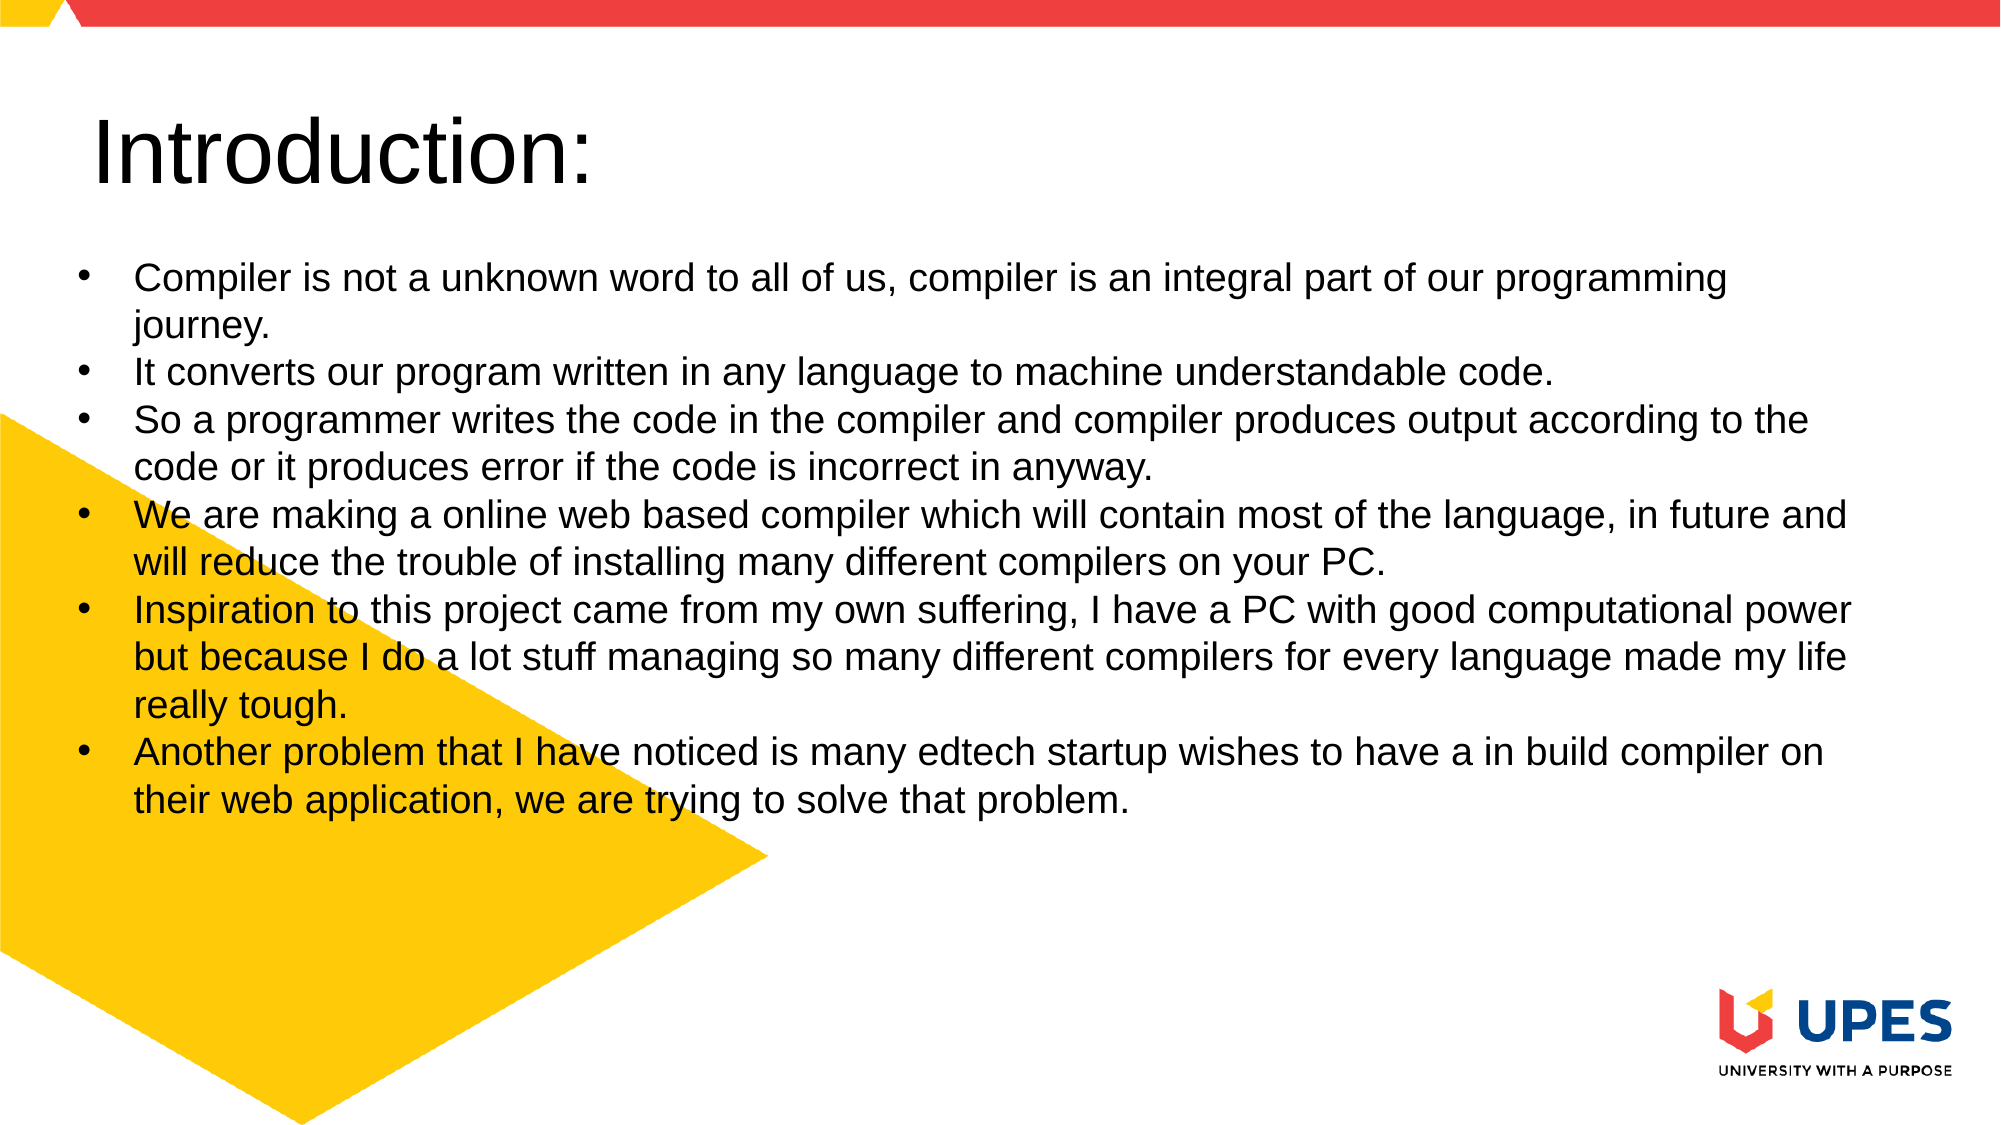

Introduction:
Compiler is not a unknown word to all of us, compiler is an integral part of our programming journey.
It converts our program written in any language to machine understandable code.
So a programmer writes the code in the compiler and compiler produces output according to the code or it produces error if the code is incorrect in anyway.
We are making a online web based compiler which will contain most of the language, in future and will reduce the trouble of installing many different compilers on your PC.
Inspiration to this project came from my own suffering, I have a PC with good computational power but because I do a lot stuff managing so many different compilers for every language made my life really tough.
Another problem that I have noticed is many edtech startup wishes to have a in build compiler on their web application, we are trying to solve that problem.